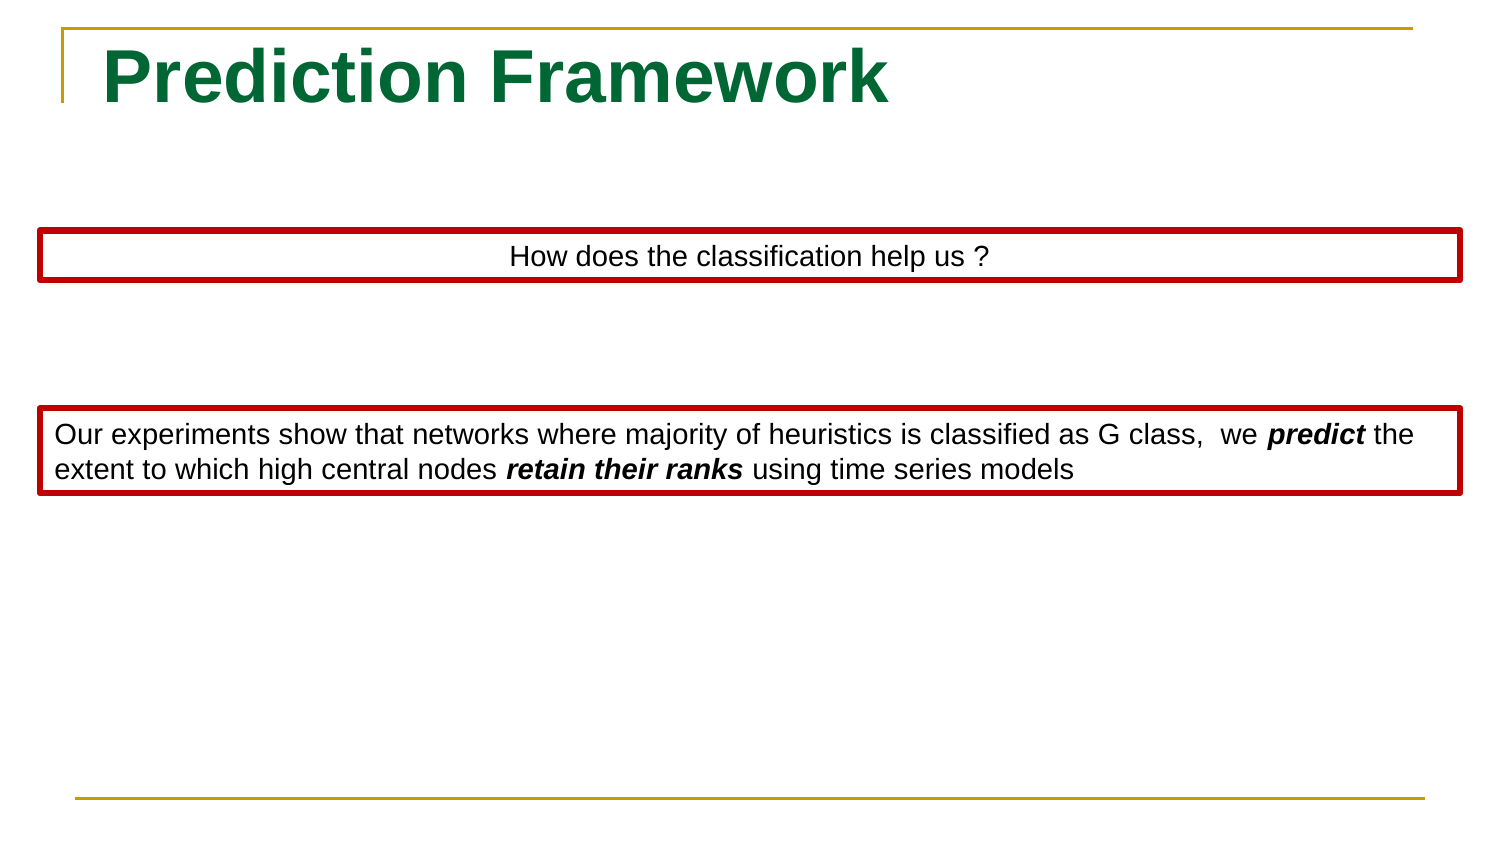

# Prediction Framework
How does the classification help us ?
Our experiments show that networks where majority of heuristics is classified as G class,  we predict the extent to which high central nodes retain their ranks using time series models